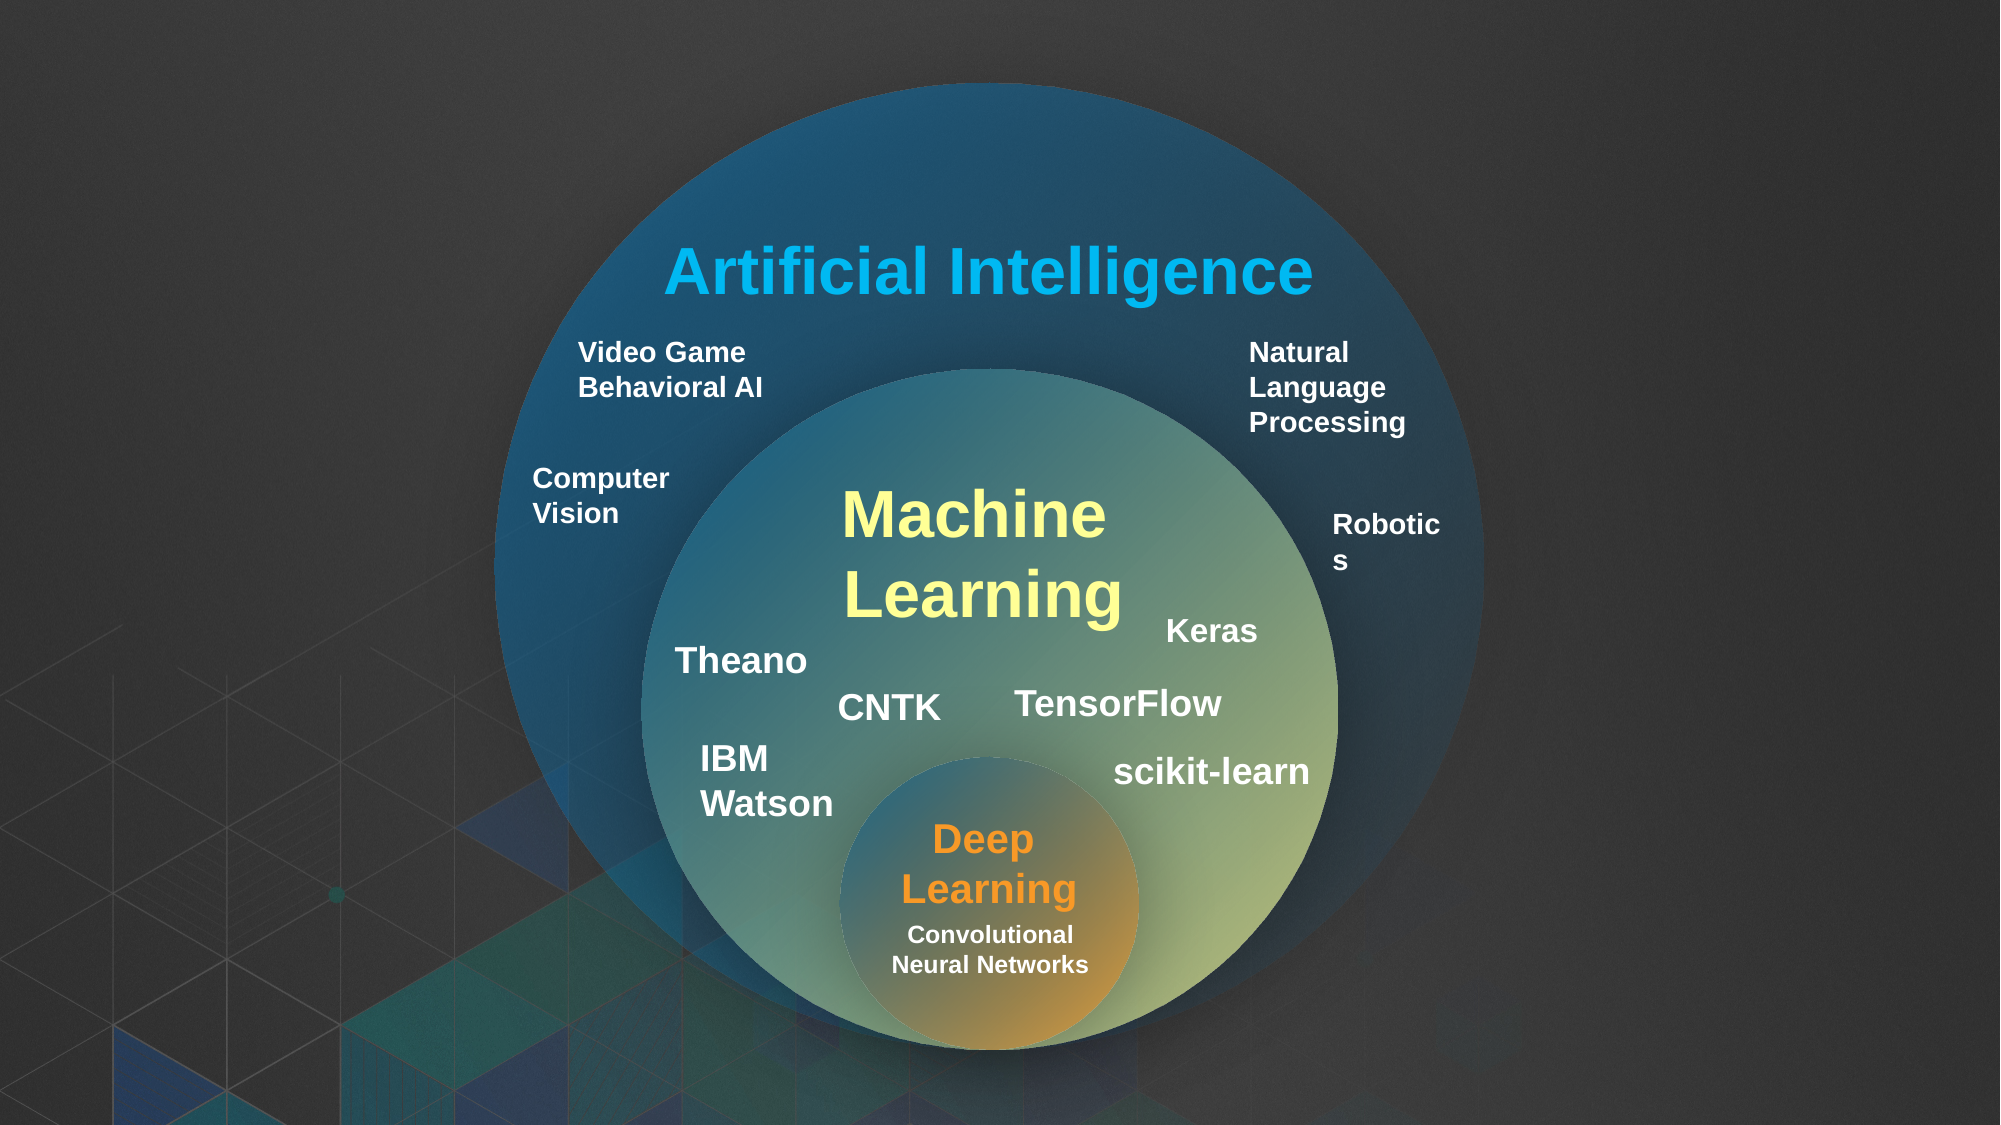

Artificial Intelligence
Video Game Behavioral AI
Natural Language Processing

Computer Vision
Machine
Learning
Robotics
Keras
Theano
TensorFlow
CNTK
IBM
Watson
scikit-learn

Deep
Learning
Convolutional
Neural Networks